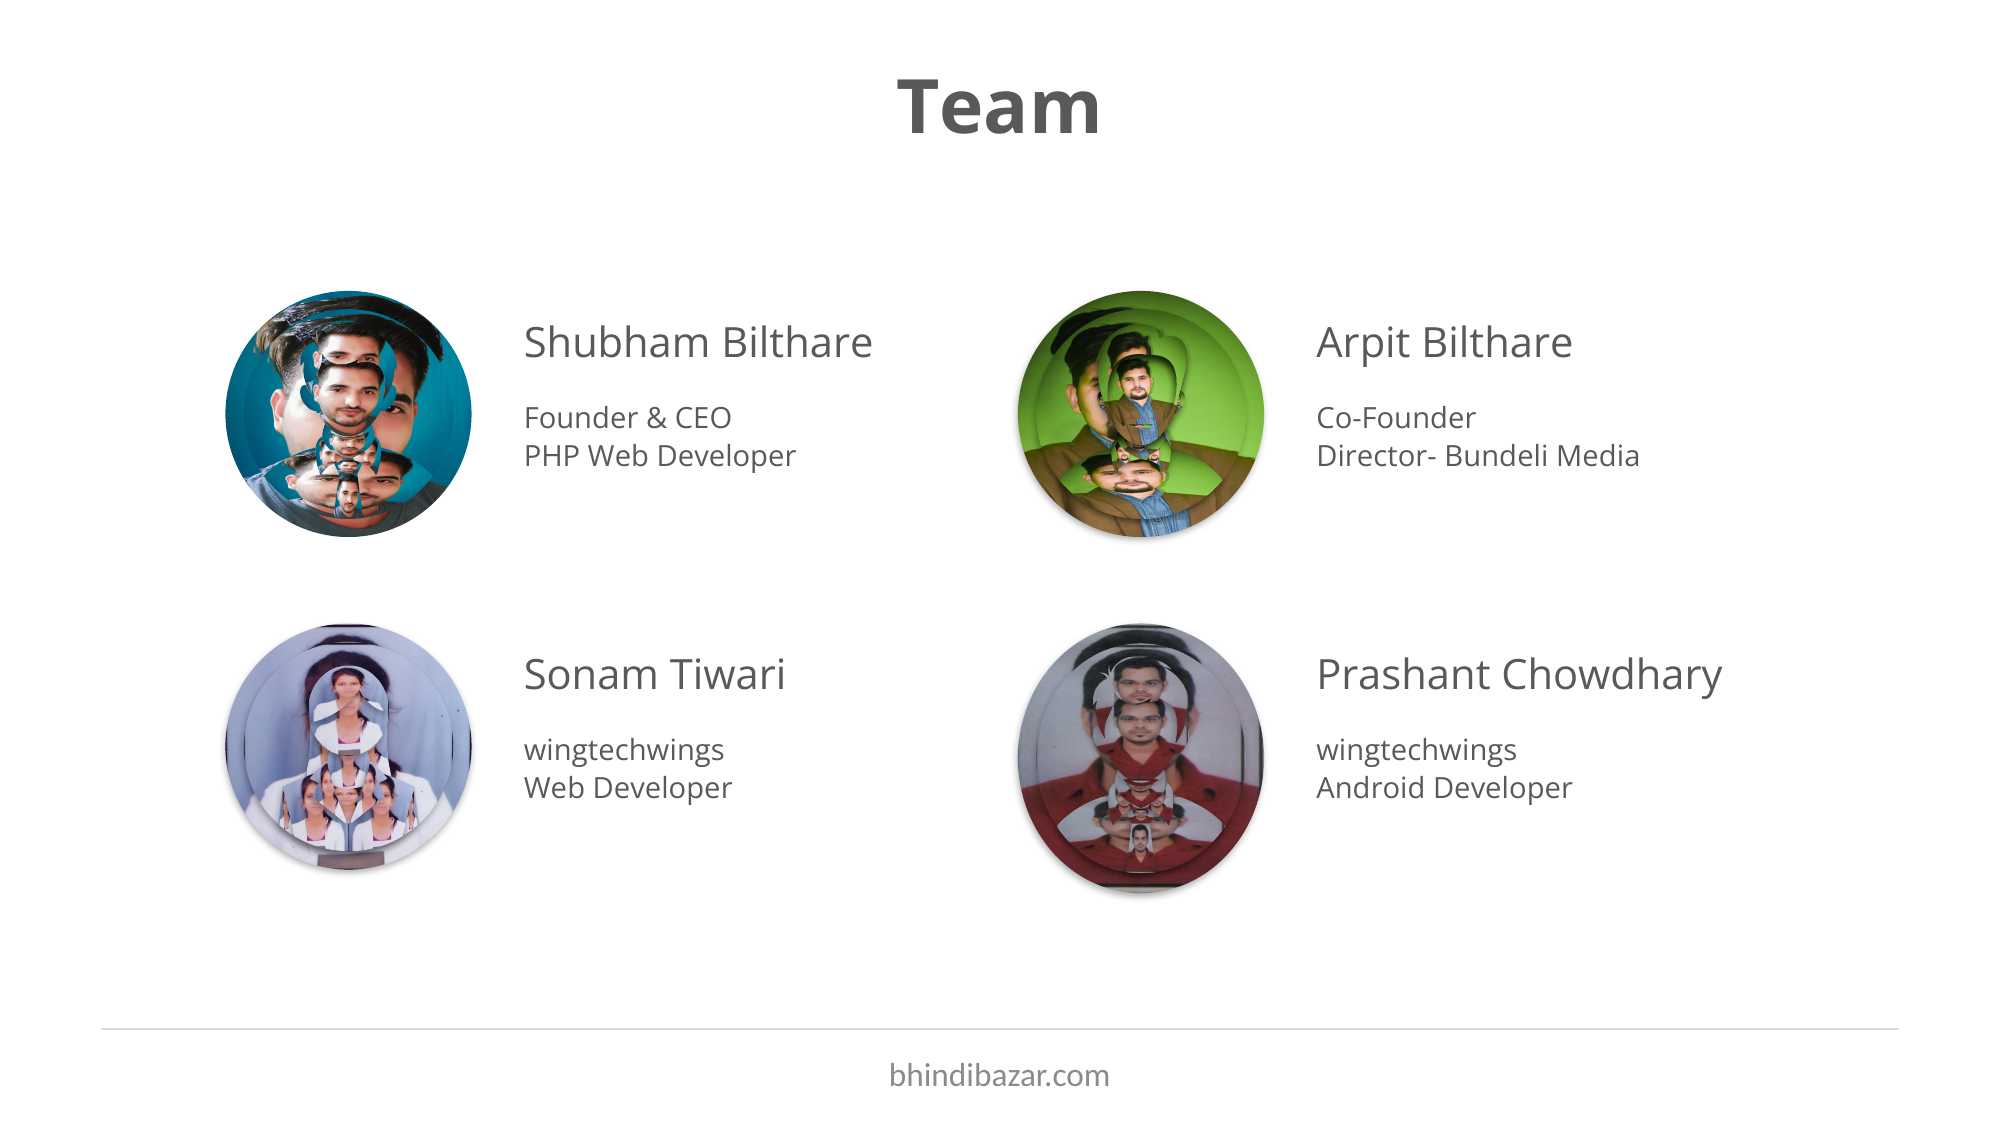

# Team

Shubham Bilthare
Arpit Bilthare
Founder & CEO
PHP Web Developer

Co-Founder
Director- Bundeli Media

Sonam Tiwari
Prashant Chowdhary
wingtechwings
Web Developer
wingtechwings
Android Developer
bhindibazar.com